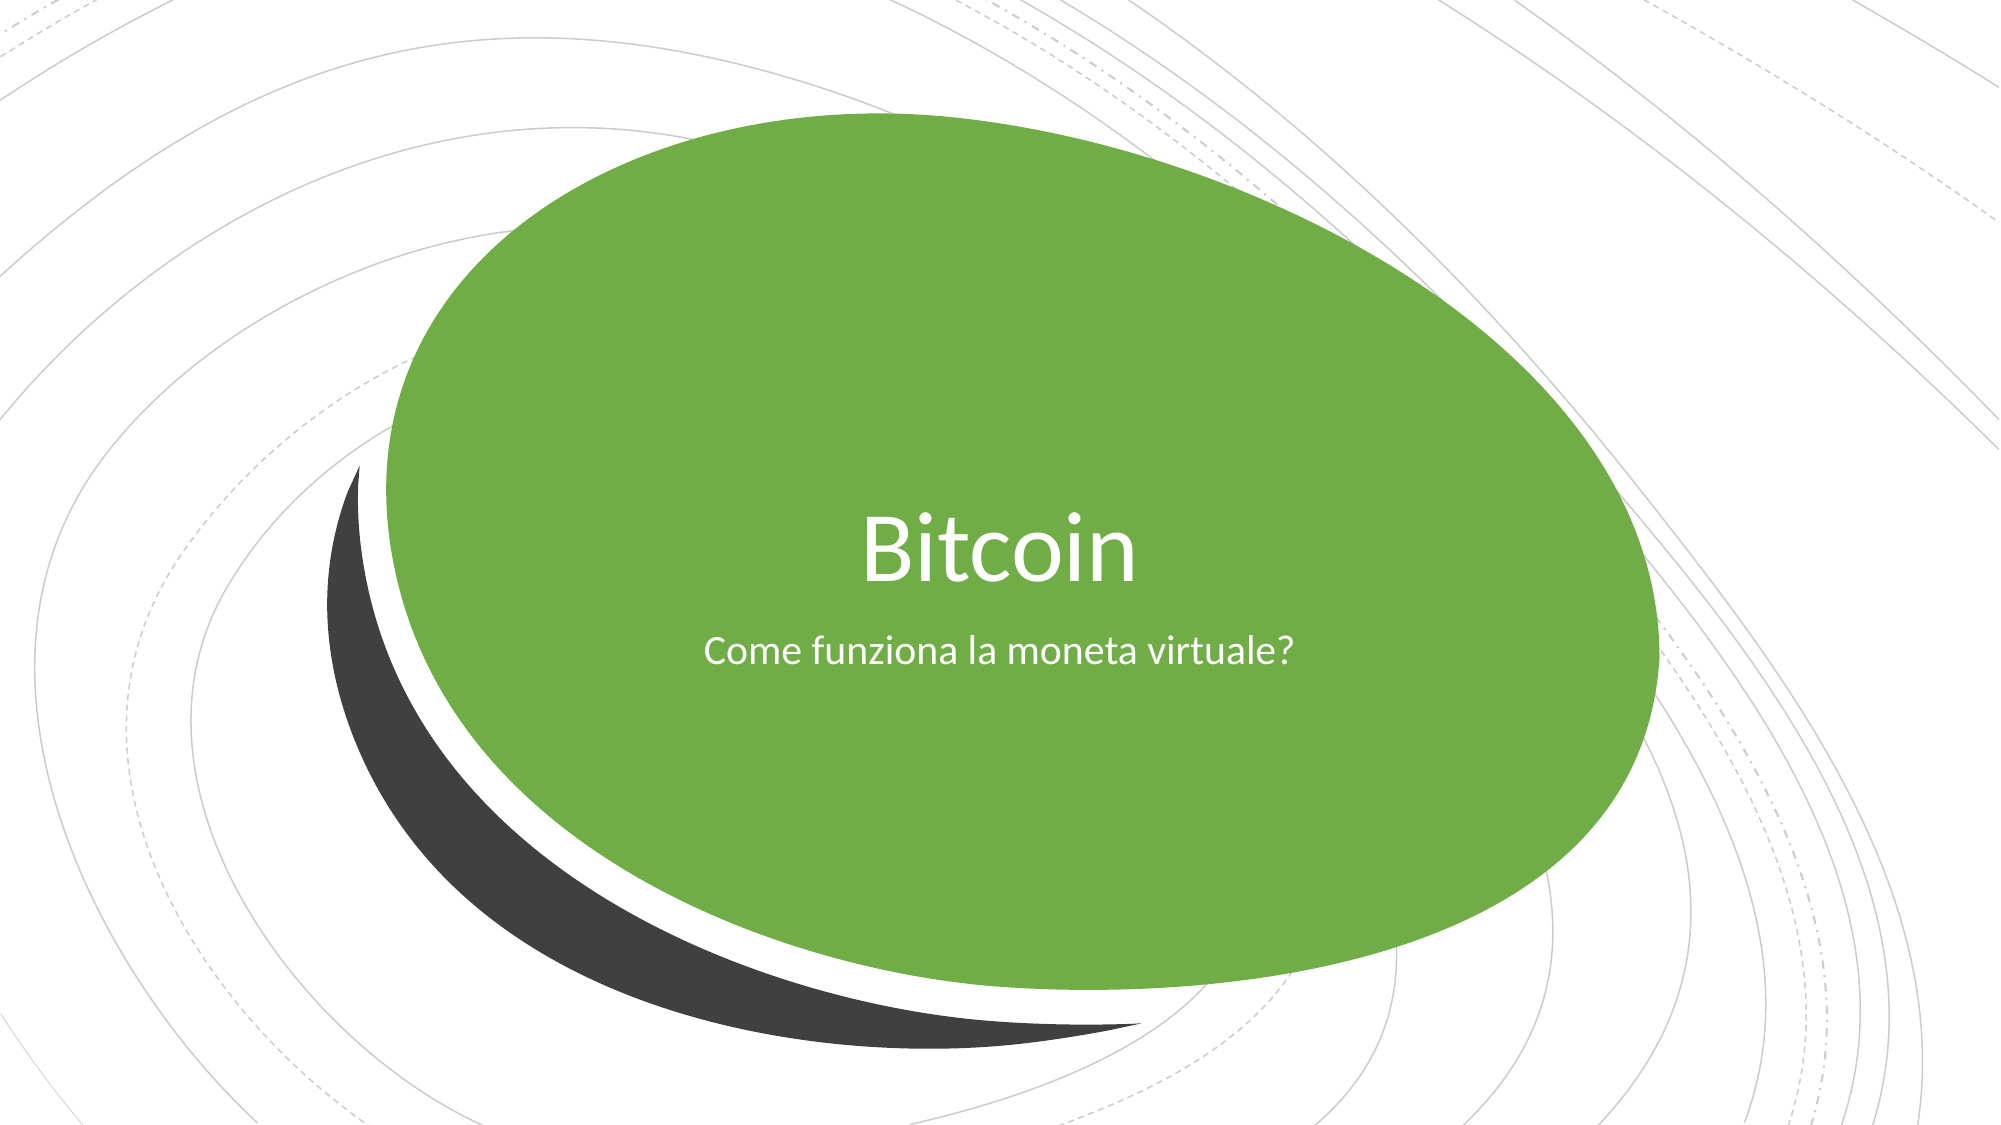

# Bitcoin

Come funziona la moneta virtuale?